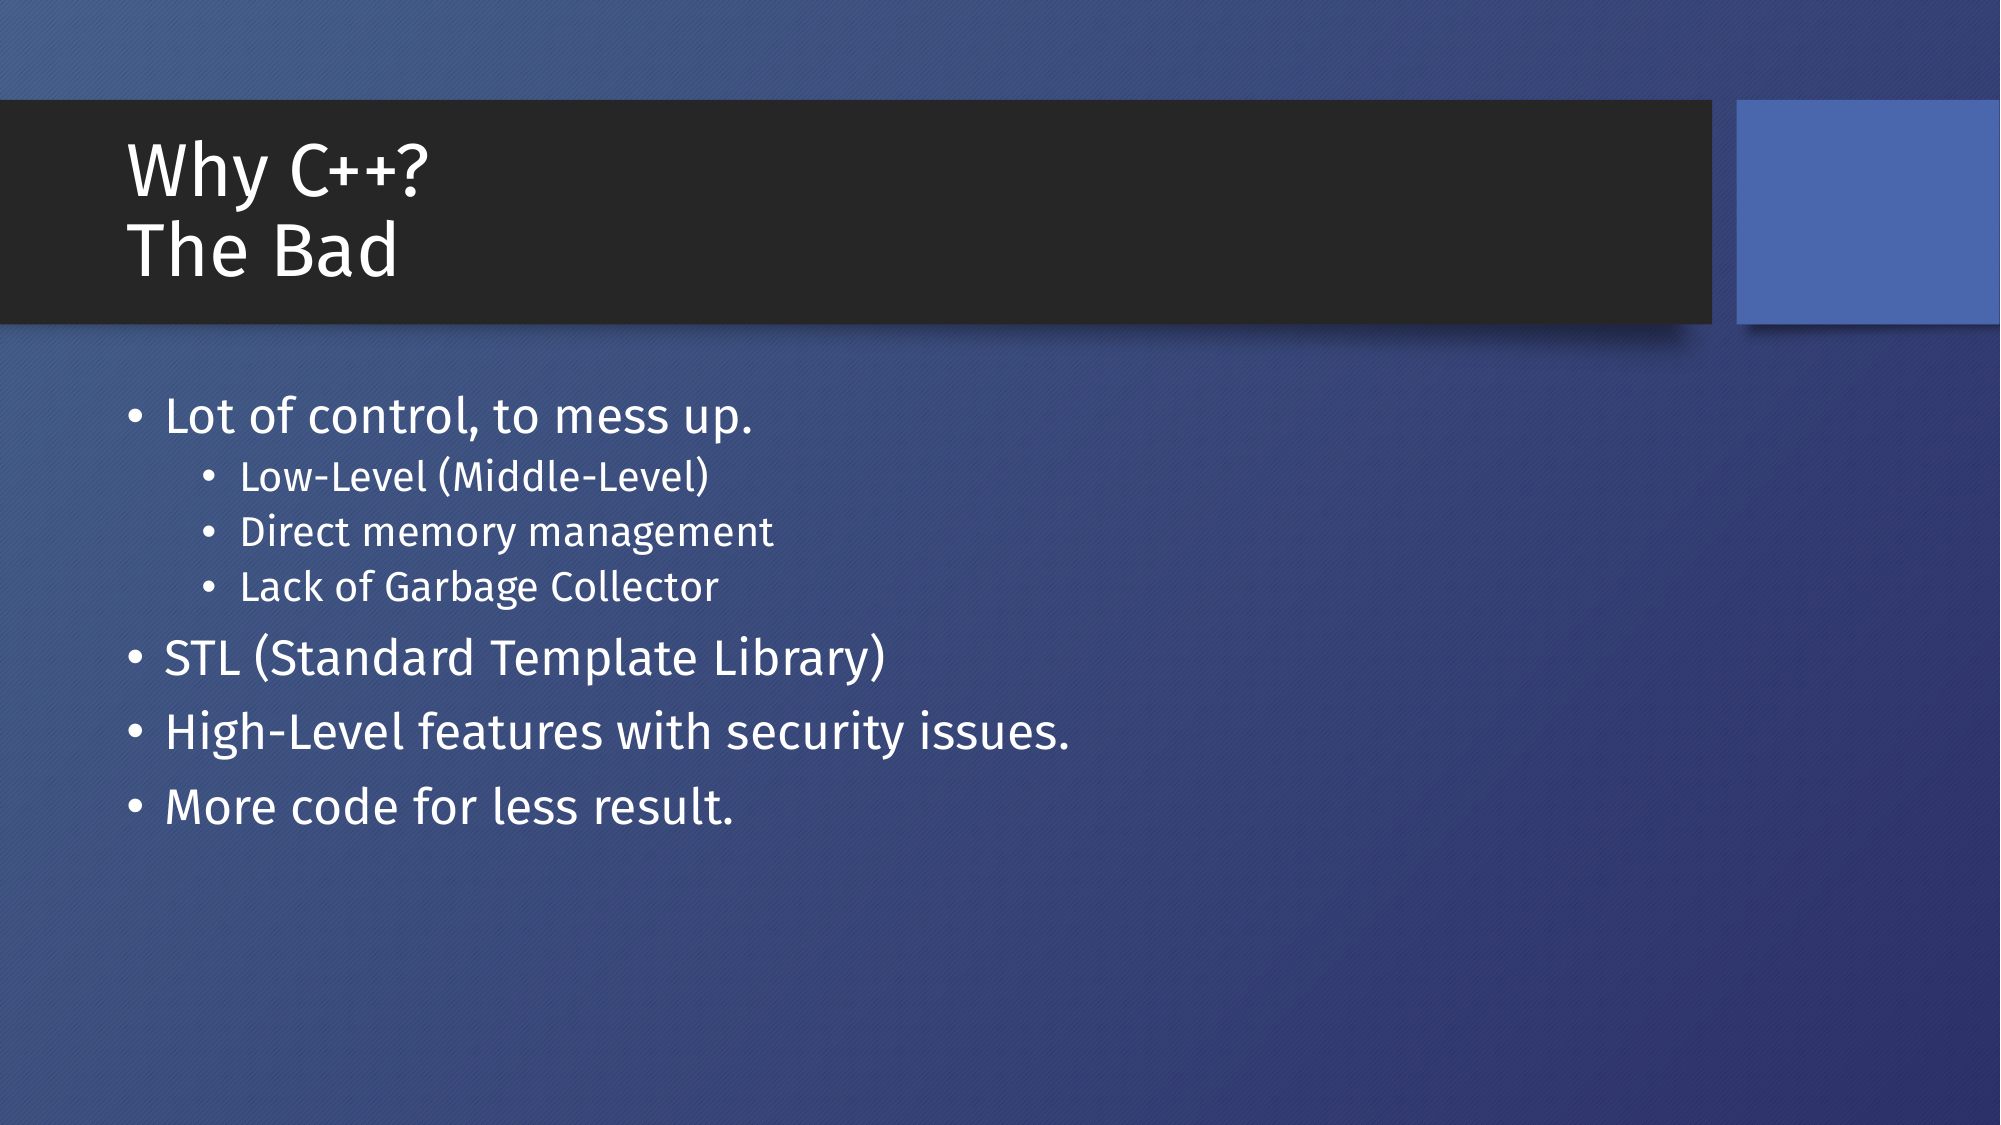

# Why C++? The Bad
Lot of control, to mess up.
Low-Level (Middle-Level)
Direct memory management
Lack of Garbage Collector
STL (Standard Template Library)
High-Level features with security issues.
More code for less result.